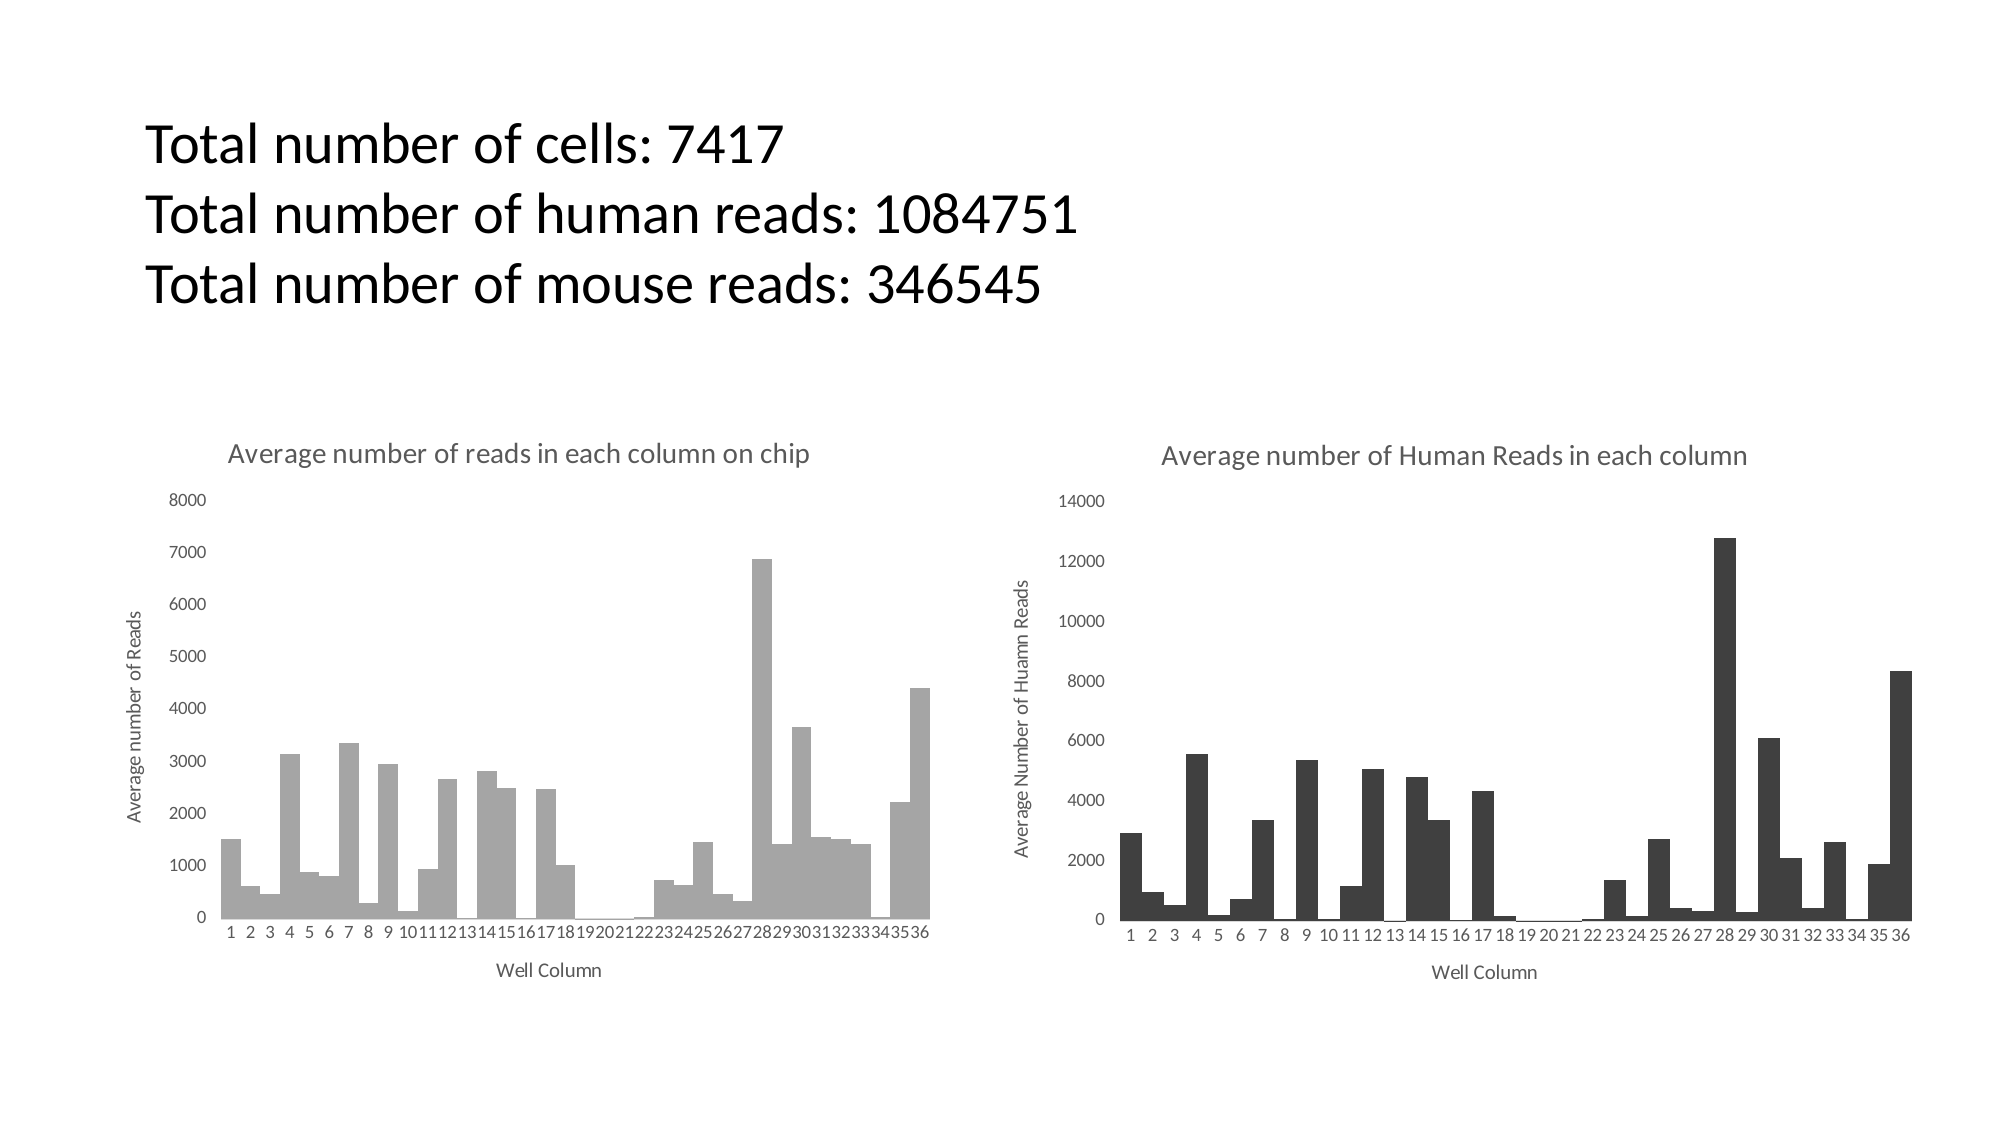

Total number of cells: 7417
Total number of human reads: 1084751
Total number of mouse reads: 346545

### Chart: Average number of reads in each column on chip

| Category |  |
|---|---|

### Chart: Average number of Human Reads in each column

| Category |  |
|---|---|